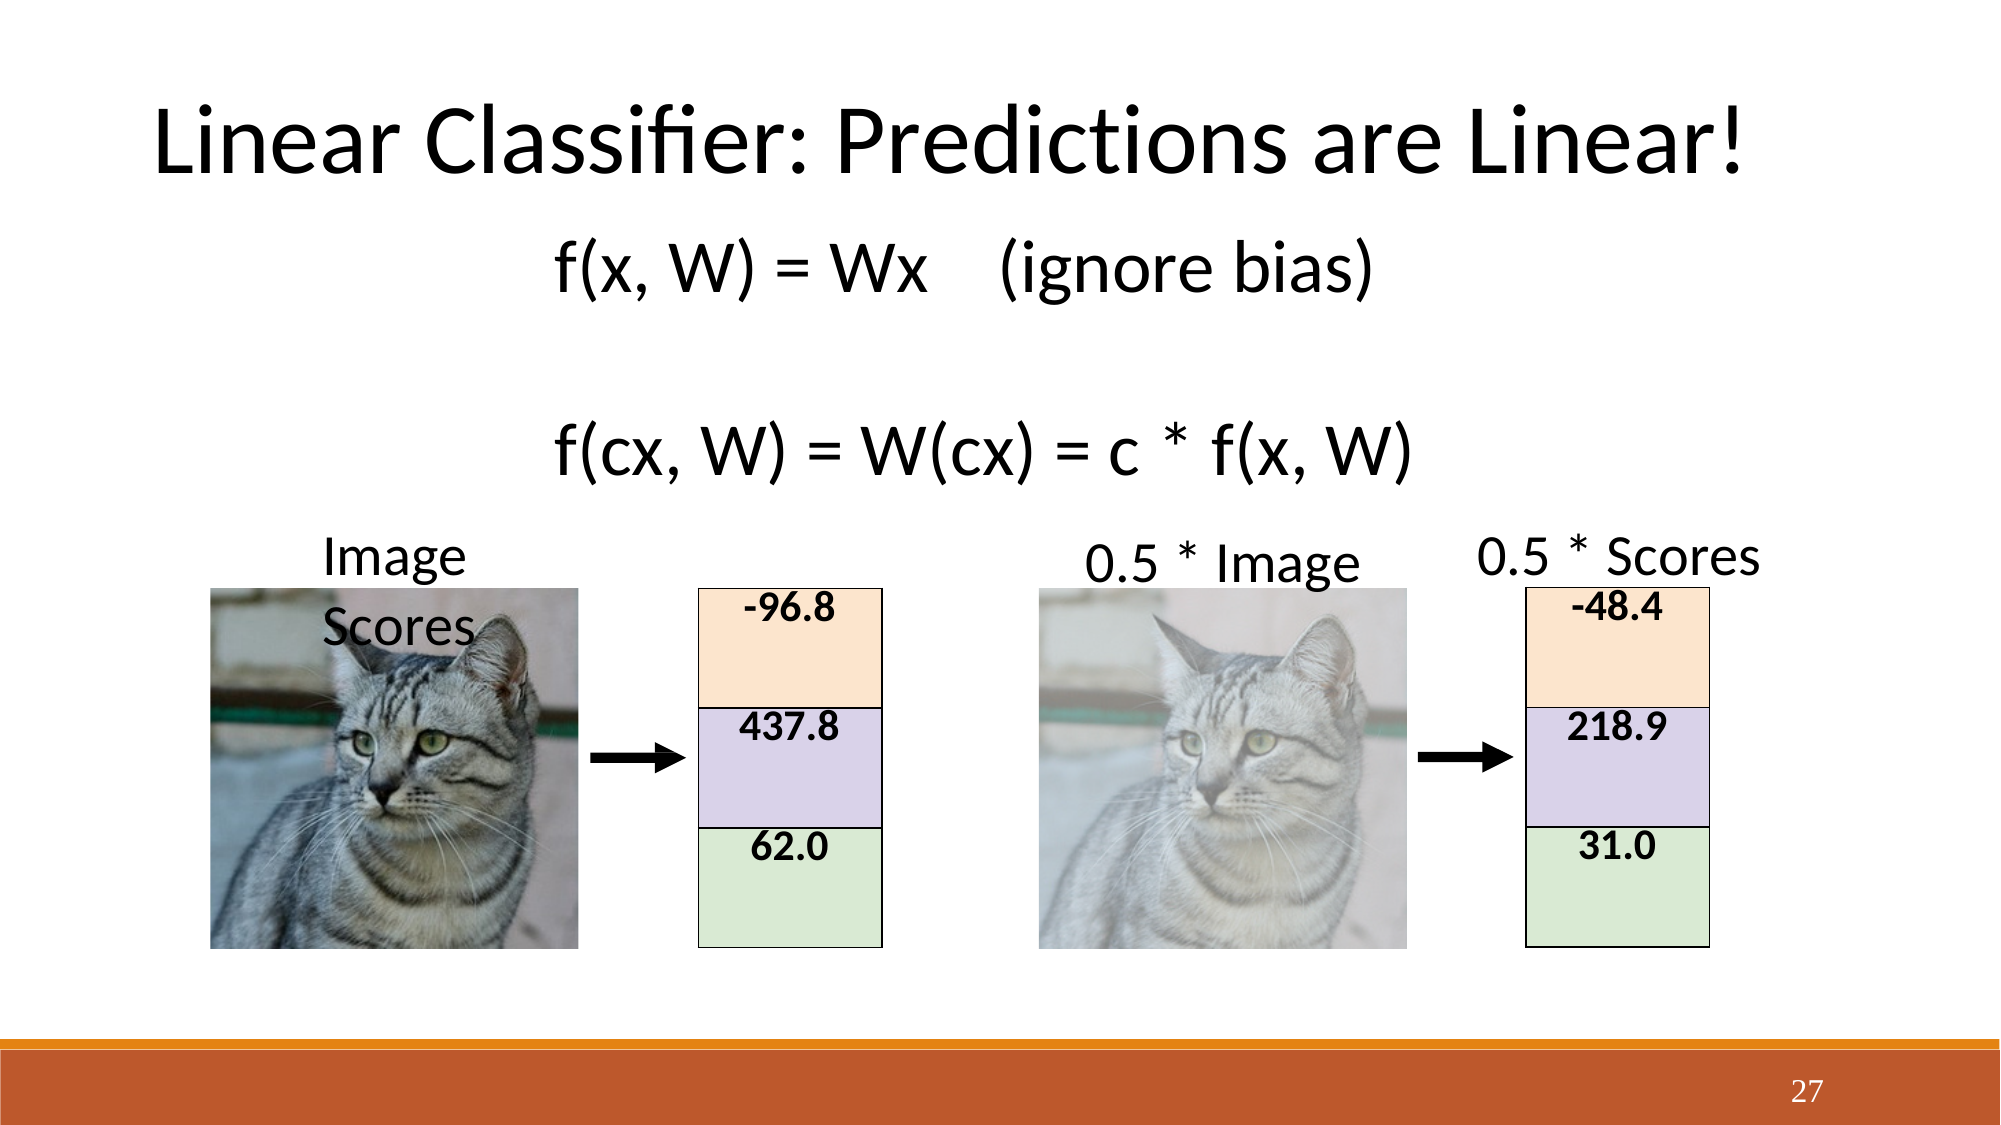

Linear Classifier: Predictions are Linear!
f(x, W) = Wx	(ignore bias)

f(cx, W) = W(cx) = c * f(x, W)
0.5 * Scores
Image	Scores
0.5 * Image
| -48.4 |
| --- |
| 218.9 |
| 31.0 |

| -96.8 |
| --- |
| 437.8 |
| 62.0 |

27